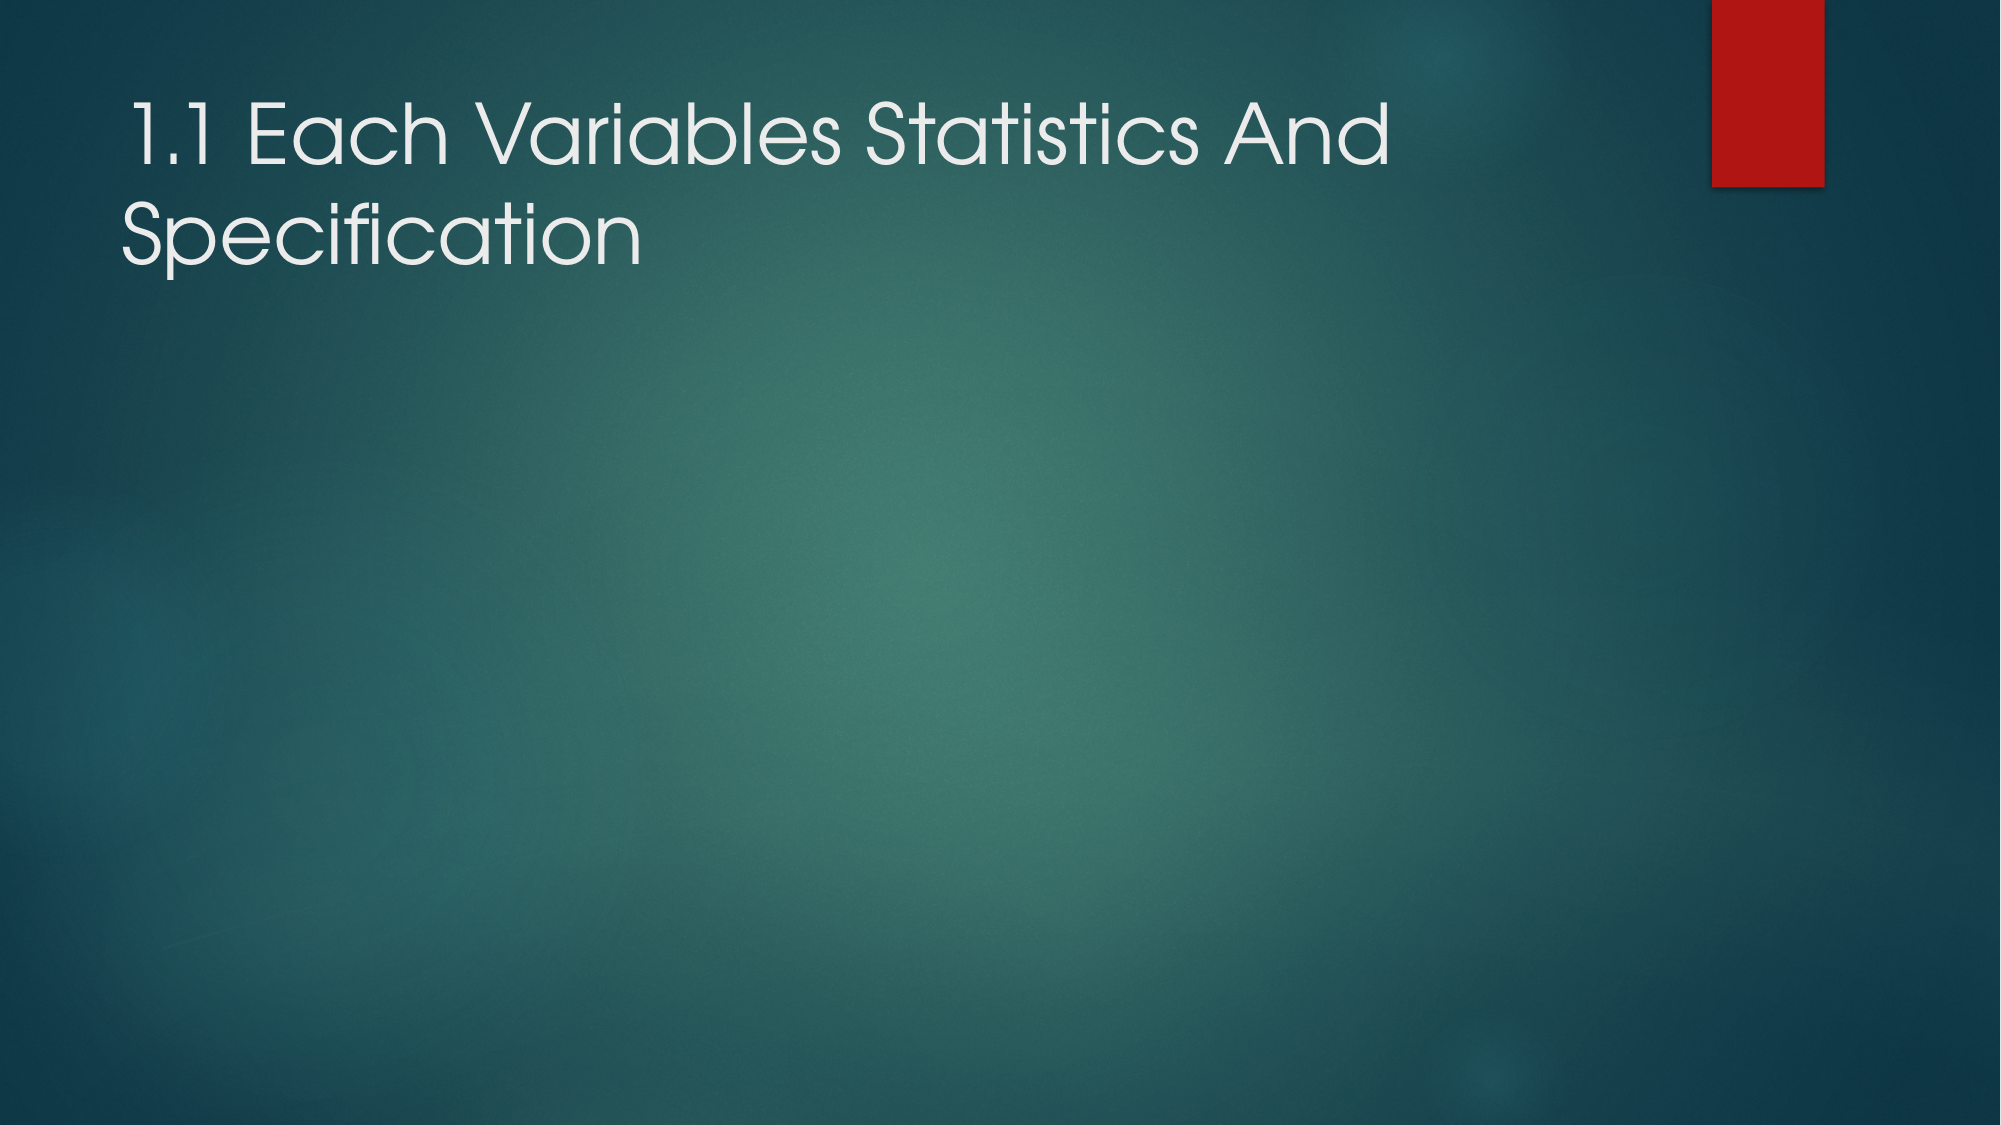

# 1.1 Each Variables Statistics And Specification